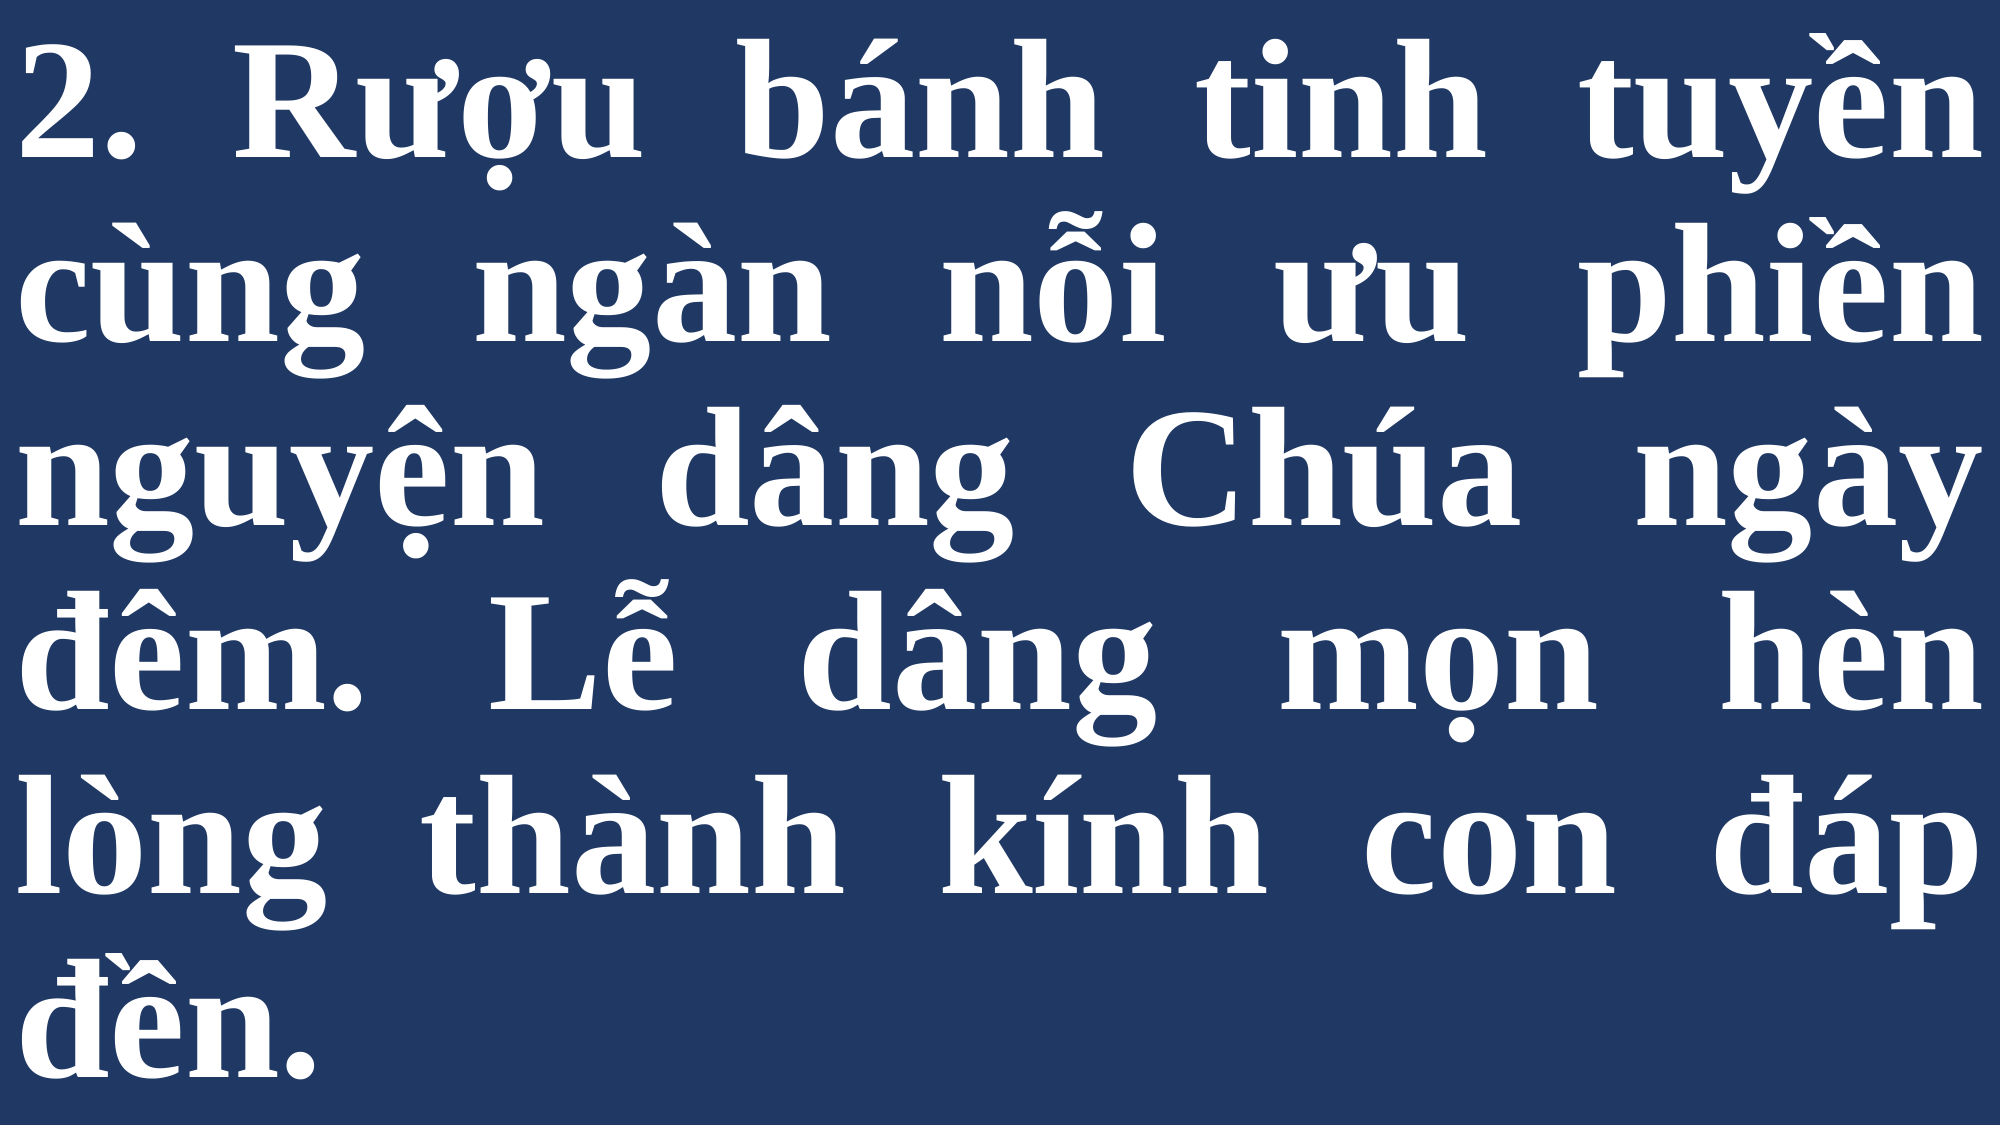

# 2. Rượu bánh tinh tuyền cùng ngàn nỗi ưu phiền nguyện dâng Chúa ngày đêm. Lễ dâng mọn hèn lòng thành kính con đáp đền.